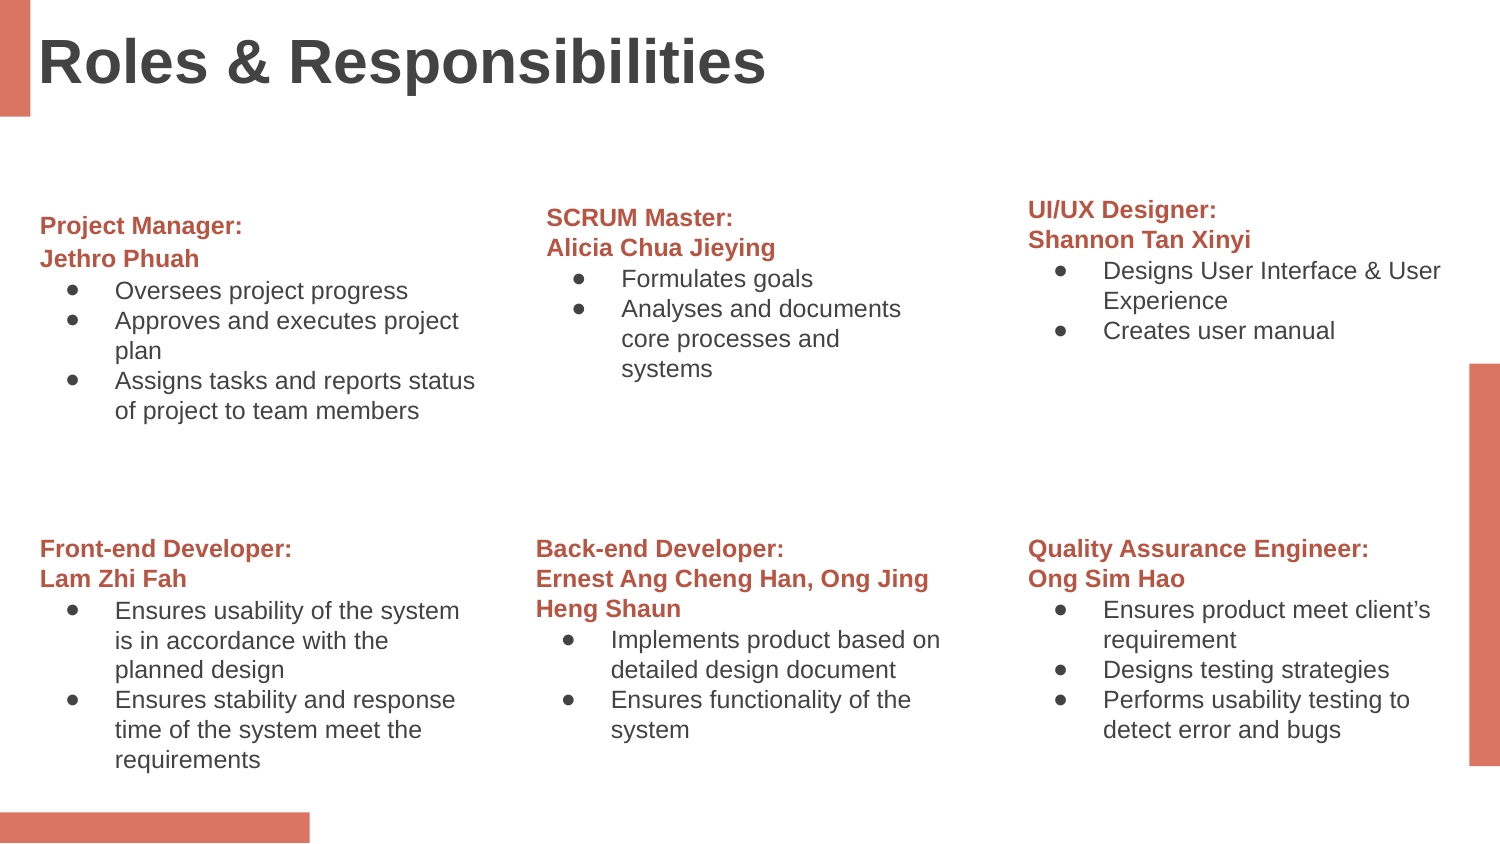

# Roles & Responsibilities
UI/UX Designer:
Shannon Tan Xinyi
Designs User Interface & User Experience
Creates user manual
SCRUM Master:
Alicia Chua Jieying
Formulates goals
Analyses and documents core processes and systems
Project Manager:
Jethro Phuah
Oversees project progress
Approves and executes project plan
Assigns tasks and reports status of project to team members
Quality Assurance Engineer:
Ong Sim Hao
Ensures product meet client’s requirement
Designs testing strategies
Performs usability testing to detect error and bugs
Front-end Developer:
Lam Zhi Fah
Ensures usability of the system is in accordance with the planned design
Ensures stability and response time of the system meet the requirements
Back-end Developer:
Ernest Ang Cheng Han, Ong Jing Heng Shaun
Implements product based on detailed design document
Ensures functionality of the system